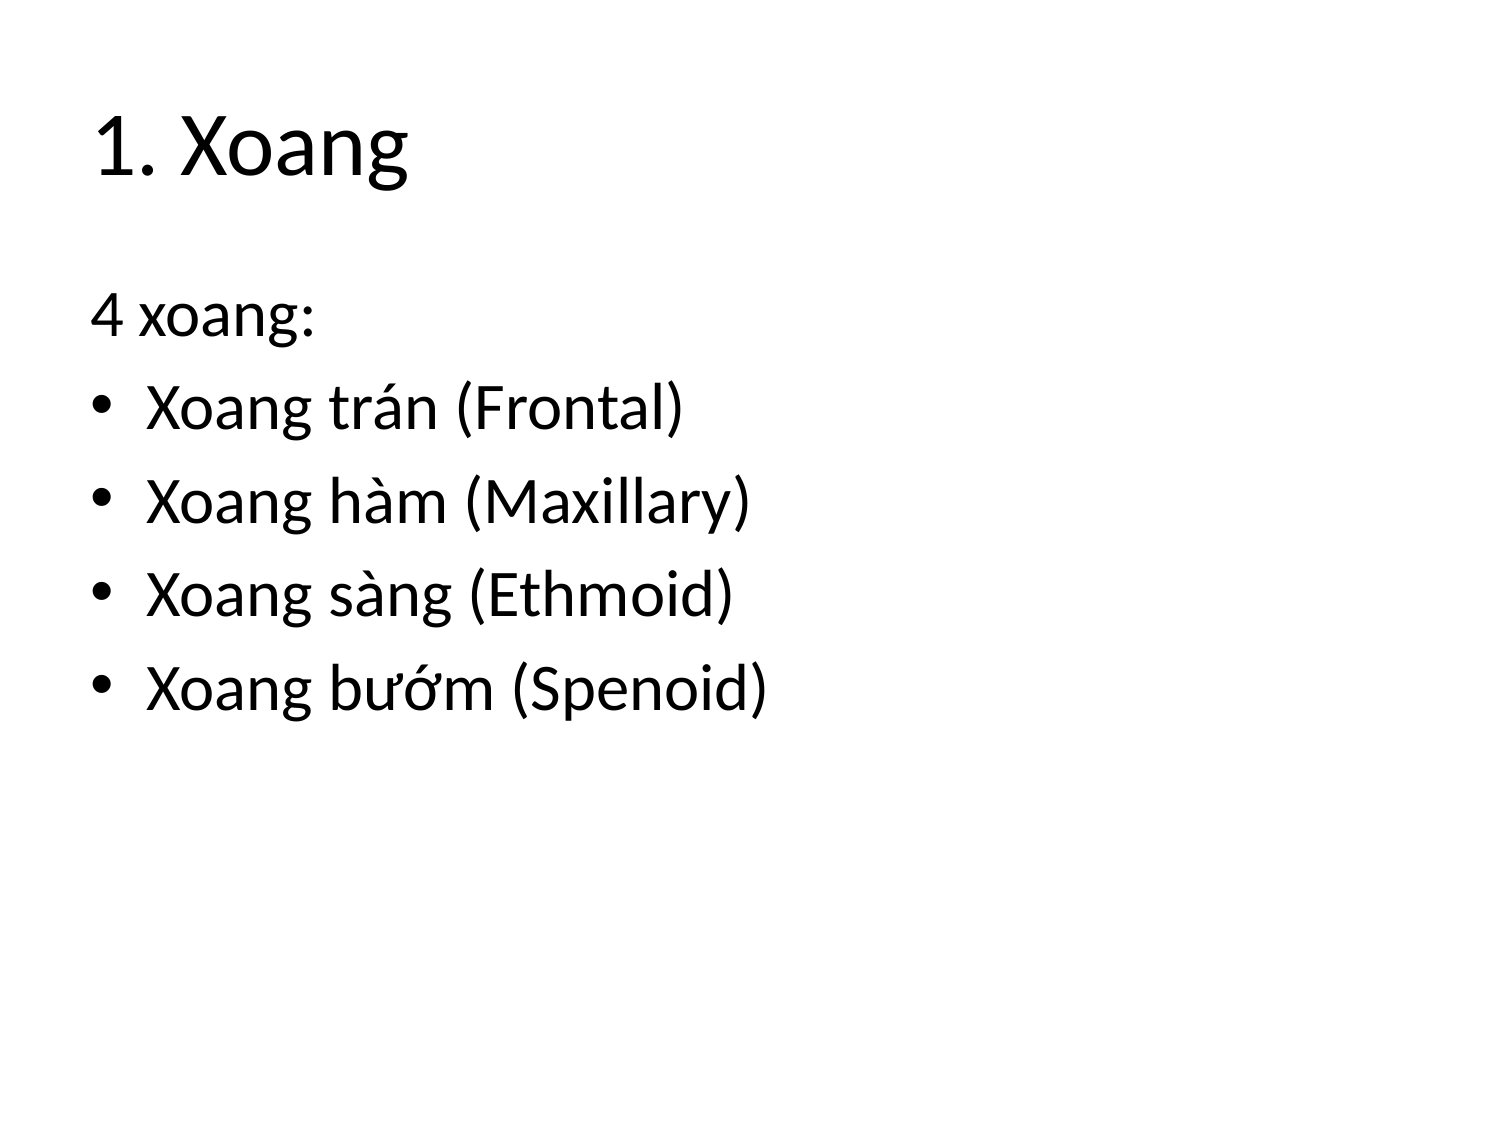

# 1. Xoang
4 xoang:
Xoang trán (Frontal)
Xoang hàm (Maxillary)
Xoang sàng (Ethmoid)
Xoang bướm (Spenoid)